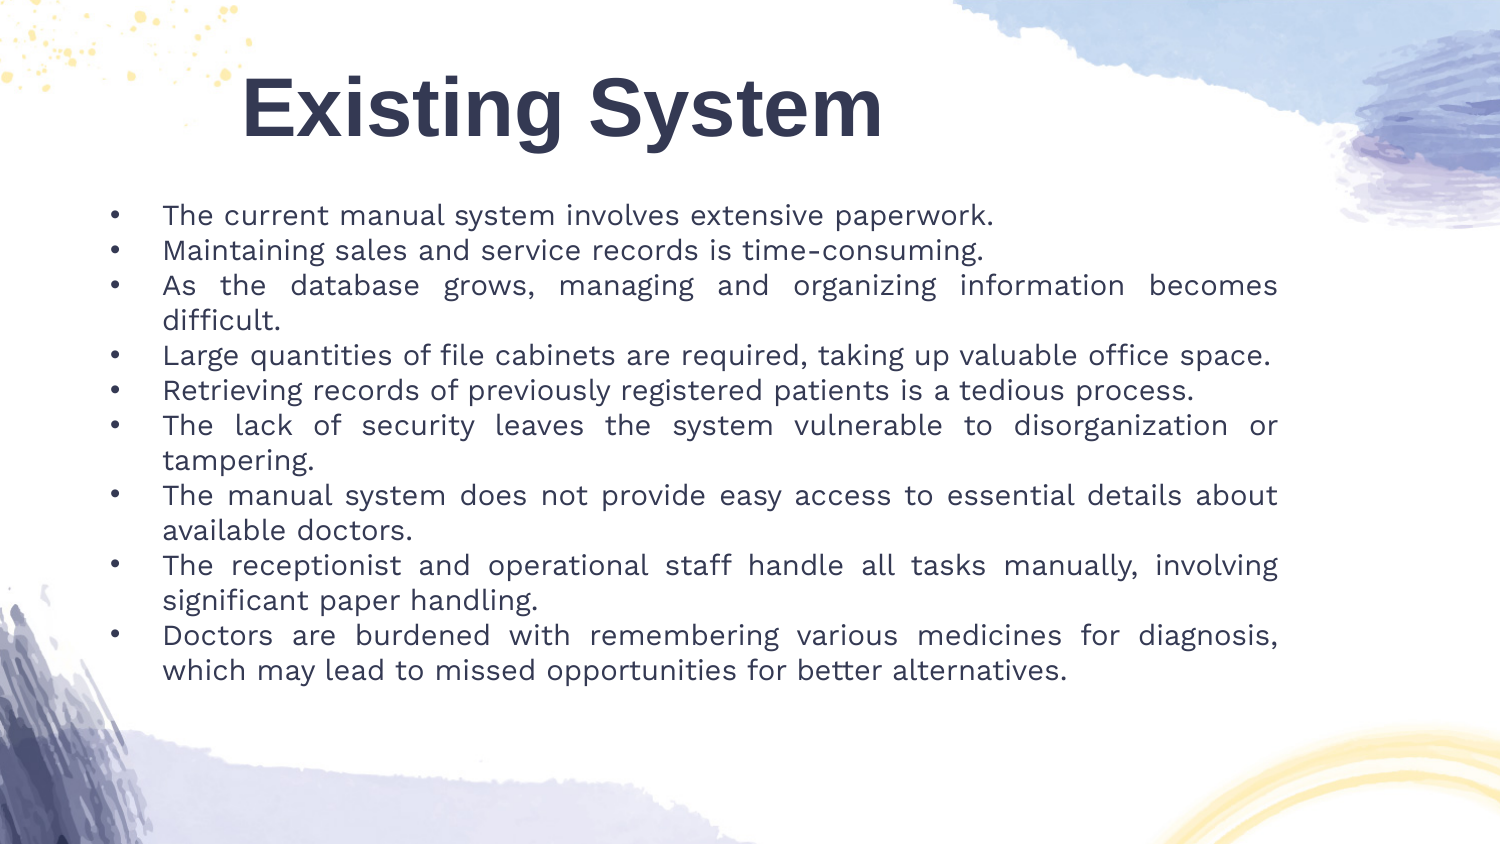

# Existing System
The current manual system involves extensive paperwork.
Maintaining sales and service records is time-consuming.
As the database grows, managing and organizing information becomes difficult.
Large quantities of file cabinets are required, taking up valuable office space.
Retrieving records of previously registered patients is a tedious process.
The lack of security leaves the system vulnerable to disorganization or tampering.
The manual system does not provide easy access to essential details about available doctors.
The receptionist and operational staff handle all tasks manually, involving significant paper handling.
Doctors are burdened with remembering various medicines for diagnosis, which may lead to missed opportunities for better alternatives.